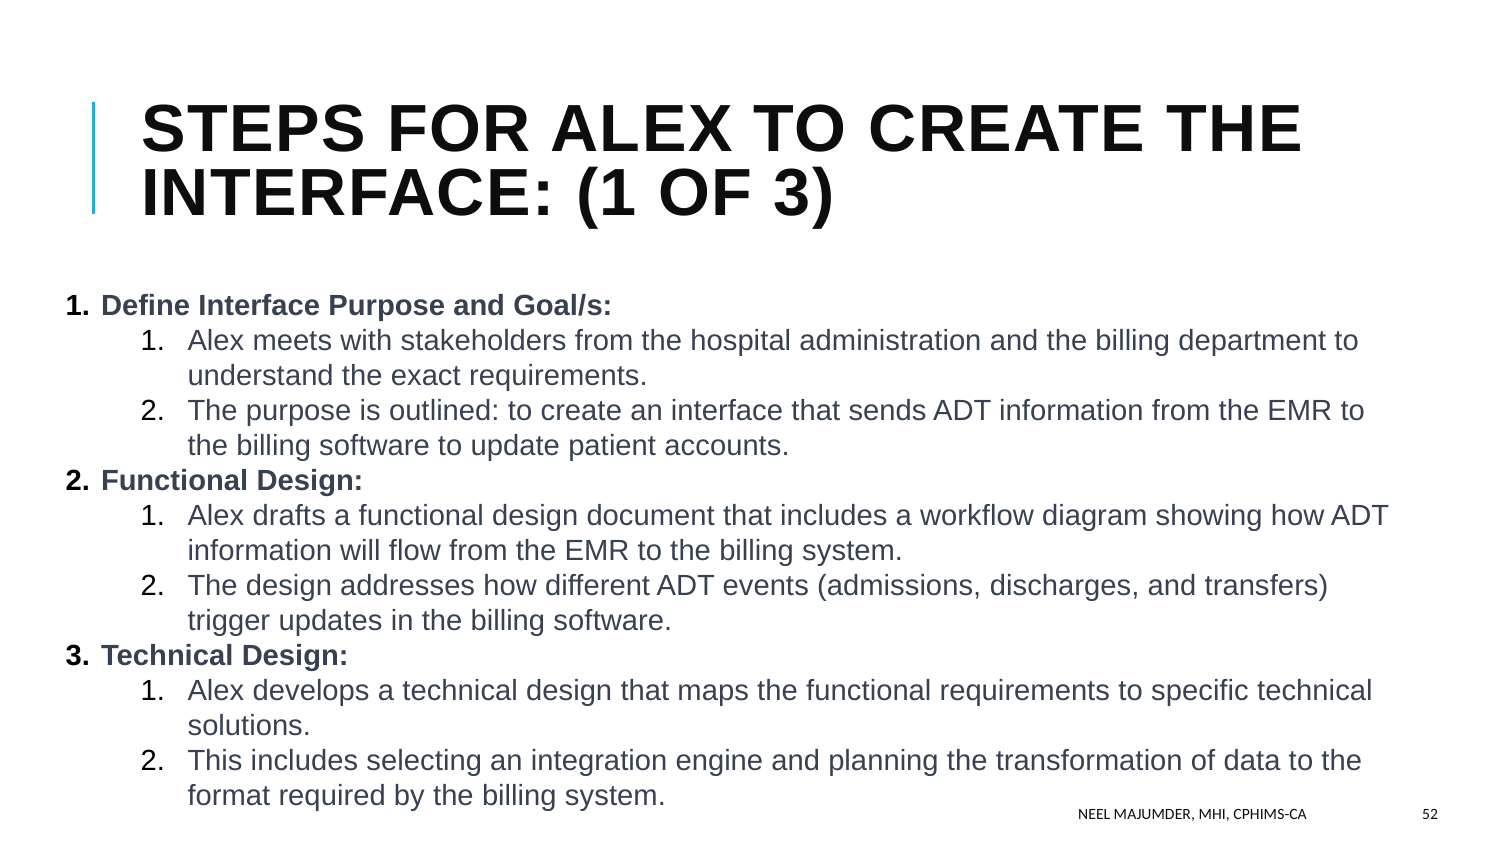

# Steps for Alex to Create the Interface: (1 of 3)
Define Interface Purpose and Goal/s:
Alex meets with stakeholders from the hospital administration and the billing department to understand the exact requirements.
The purpose is outlined: to create an interface that sends ADT information from the EMR to the billing software to update patient accounts.
Functional Design:
Alex drafts a functional design document that includes a workflow diagram showing how ADT information will flow from the EMR to the billing system.
The design addresses how different ADT events (admissions, discharges, and transfers) trigger updates in the billing software.
Technical Design:
Alex develops a technical design that maps the functional requirements to specific technical solutions.
This includes selecting an integration engine and planning the transformation of data to the format required by the billing system.
Neel Majumder, MHI, CPHIMS-CA
52